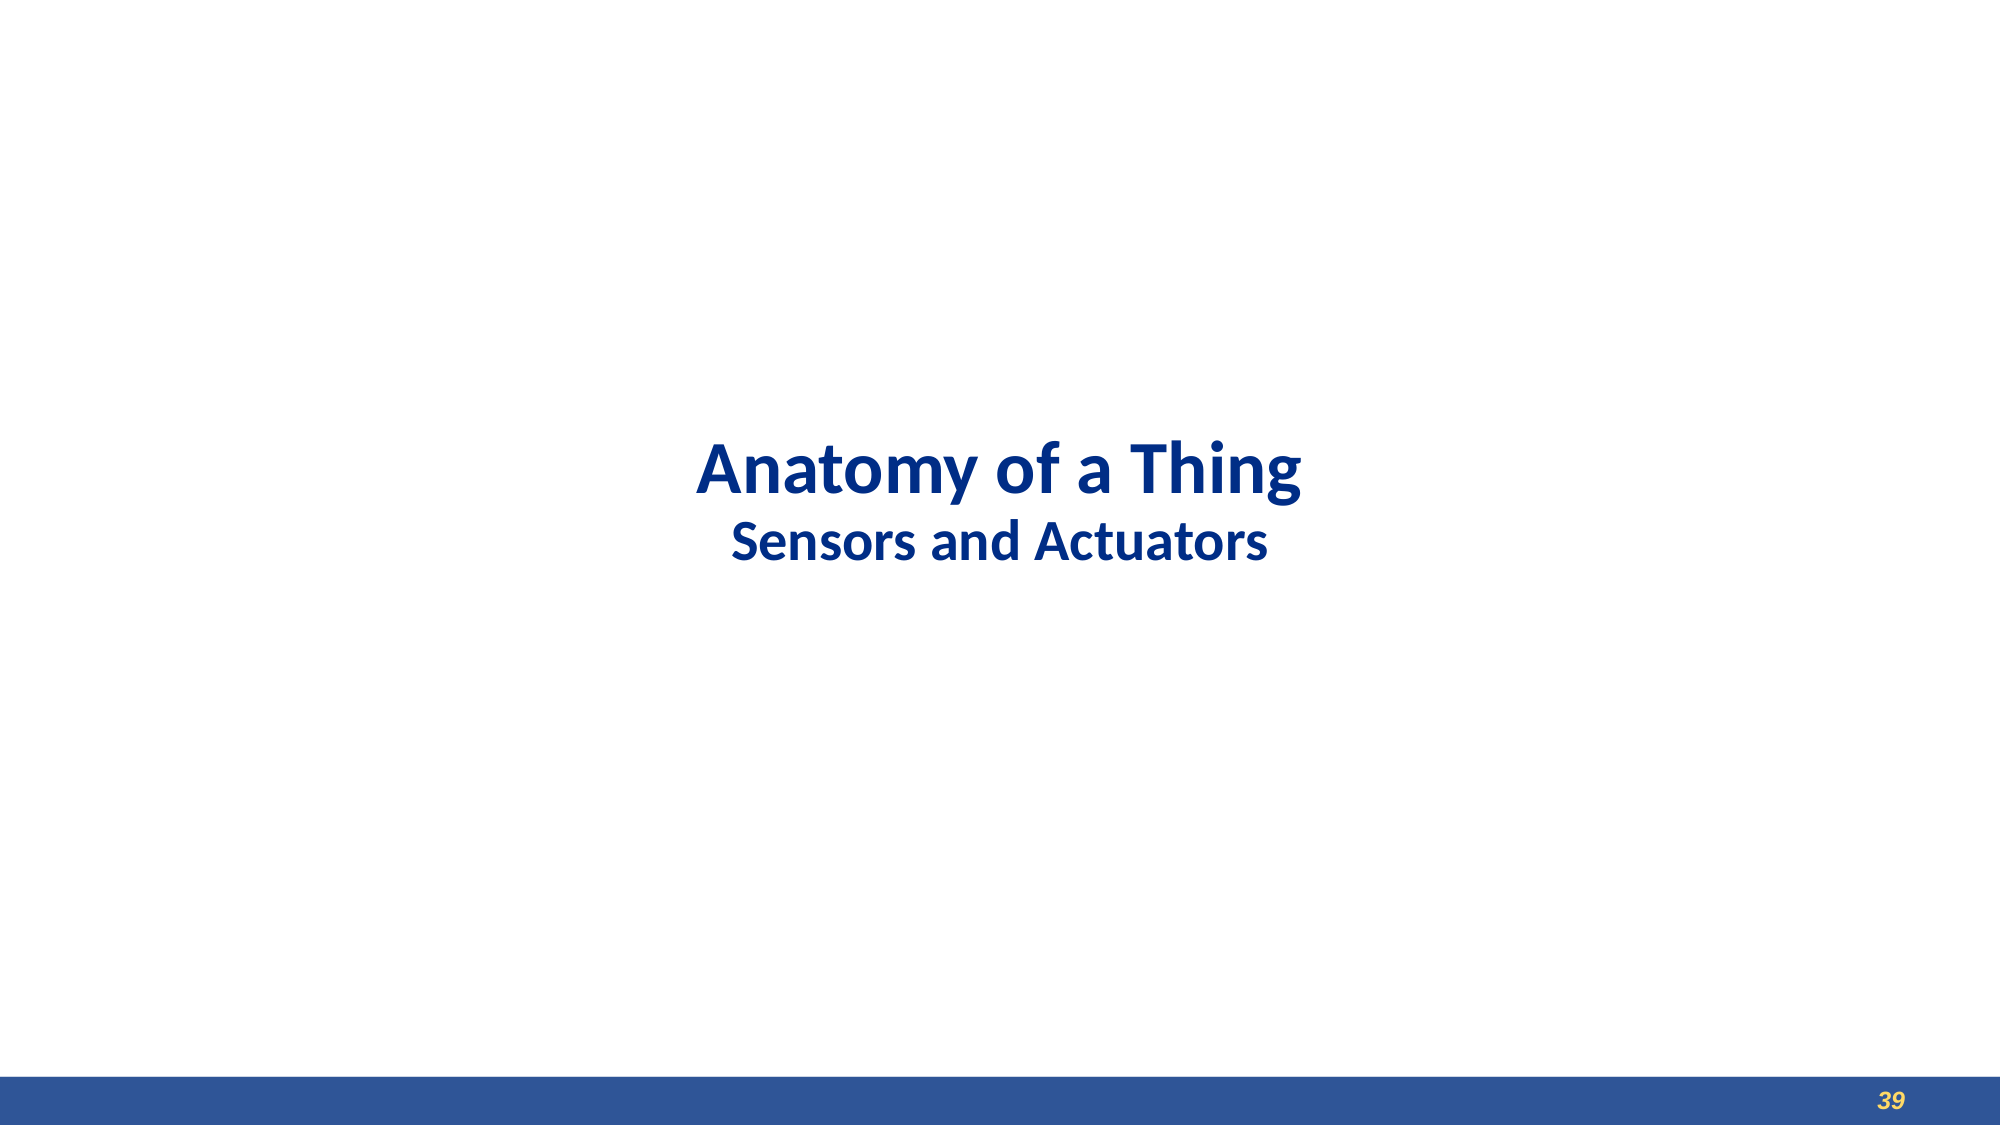

# Anatomy of a Thing Sensors and Actuators
17